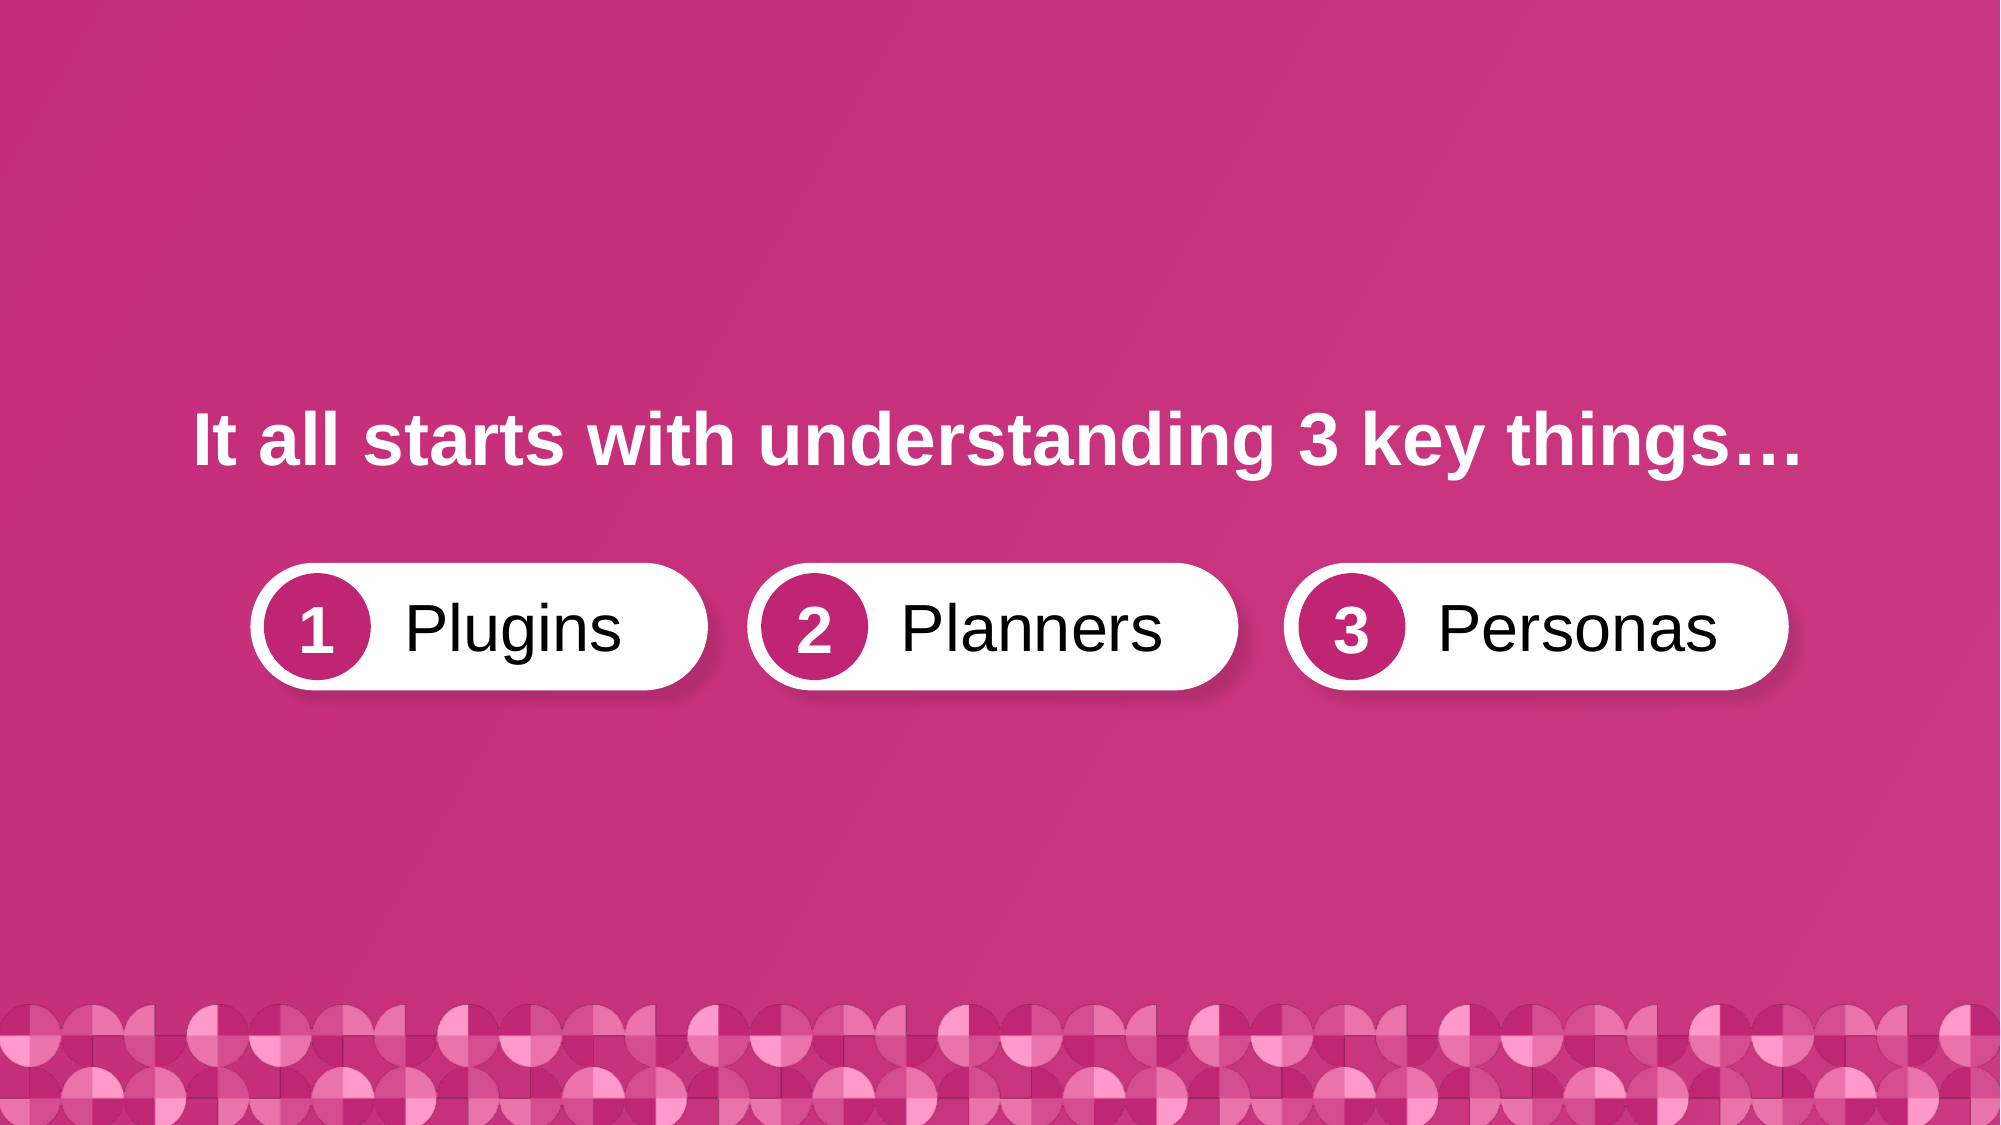

It all starts with understanding 3 key things…
Plugins
1
Planners
2
Personas
3